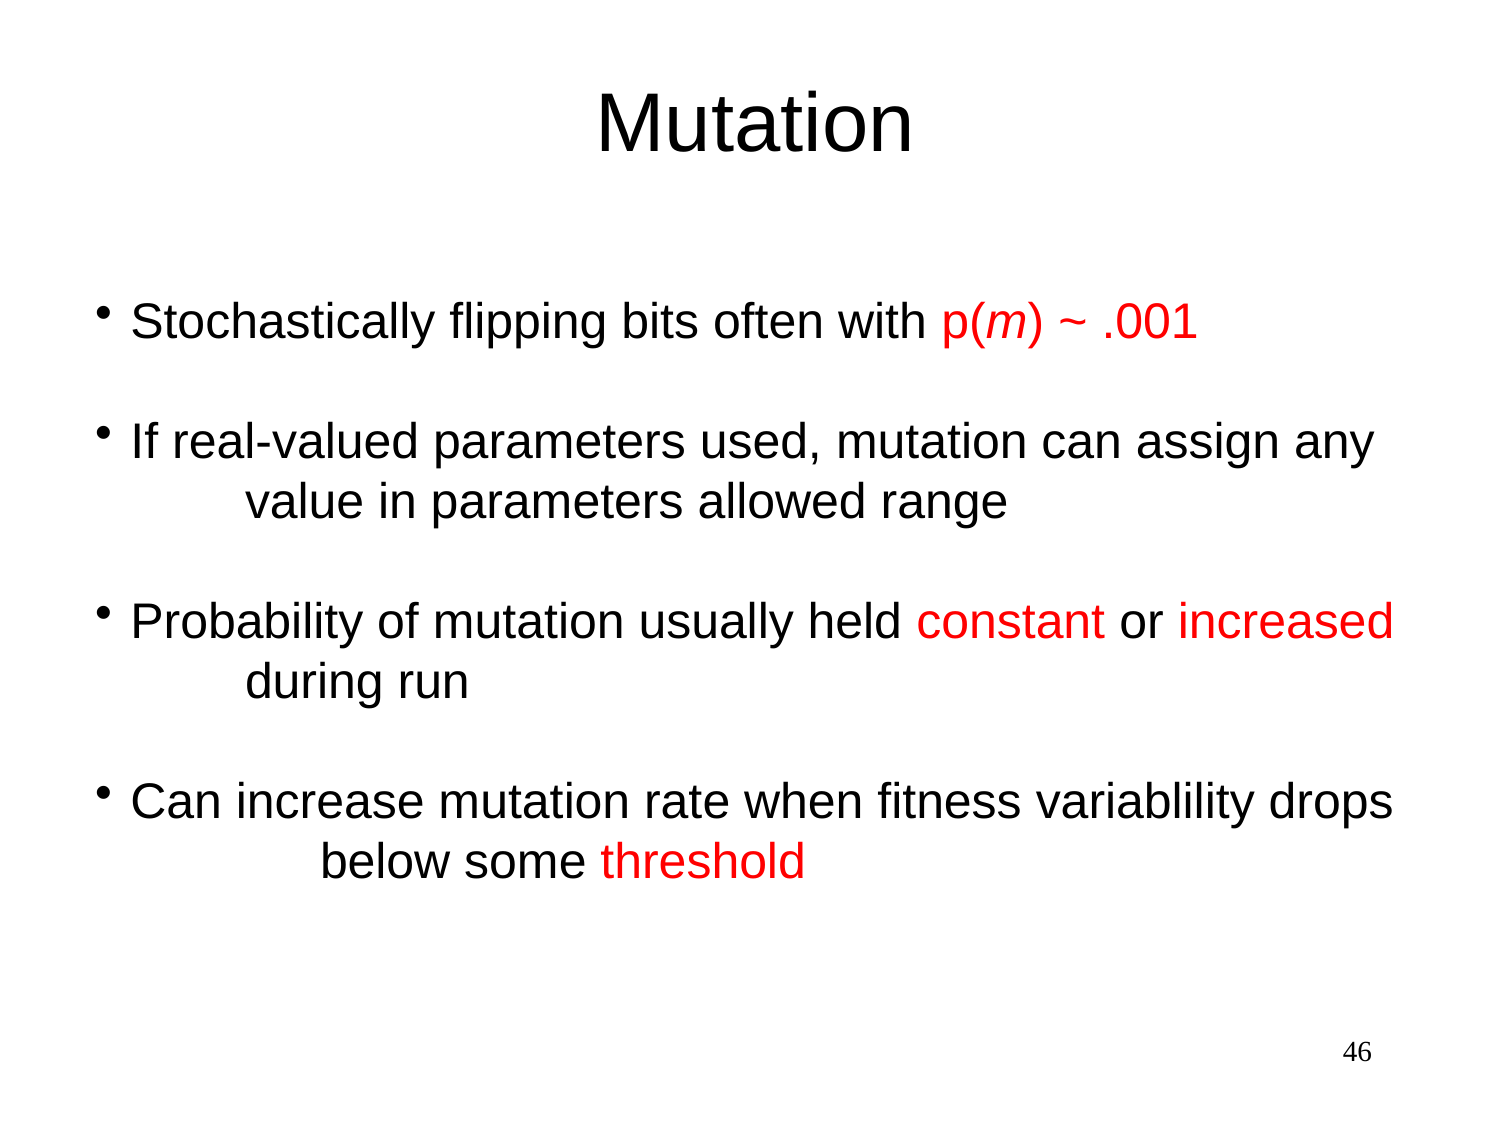

# Mutation
Stochastically flipping bits often with p(m) ~ .001

If real-valued parameters used, mutation can assign any
	value in parameters allowed range

Probability of mutation usually held constant or increased
	during run

Can increase mutation rate when fitness variablility drops
	below some threshold
46